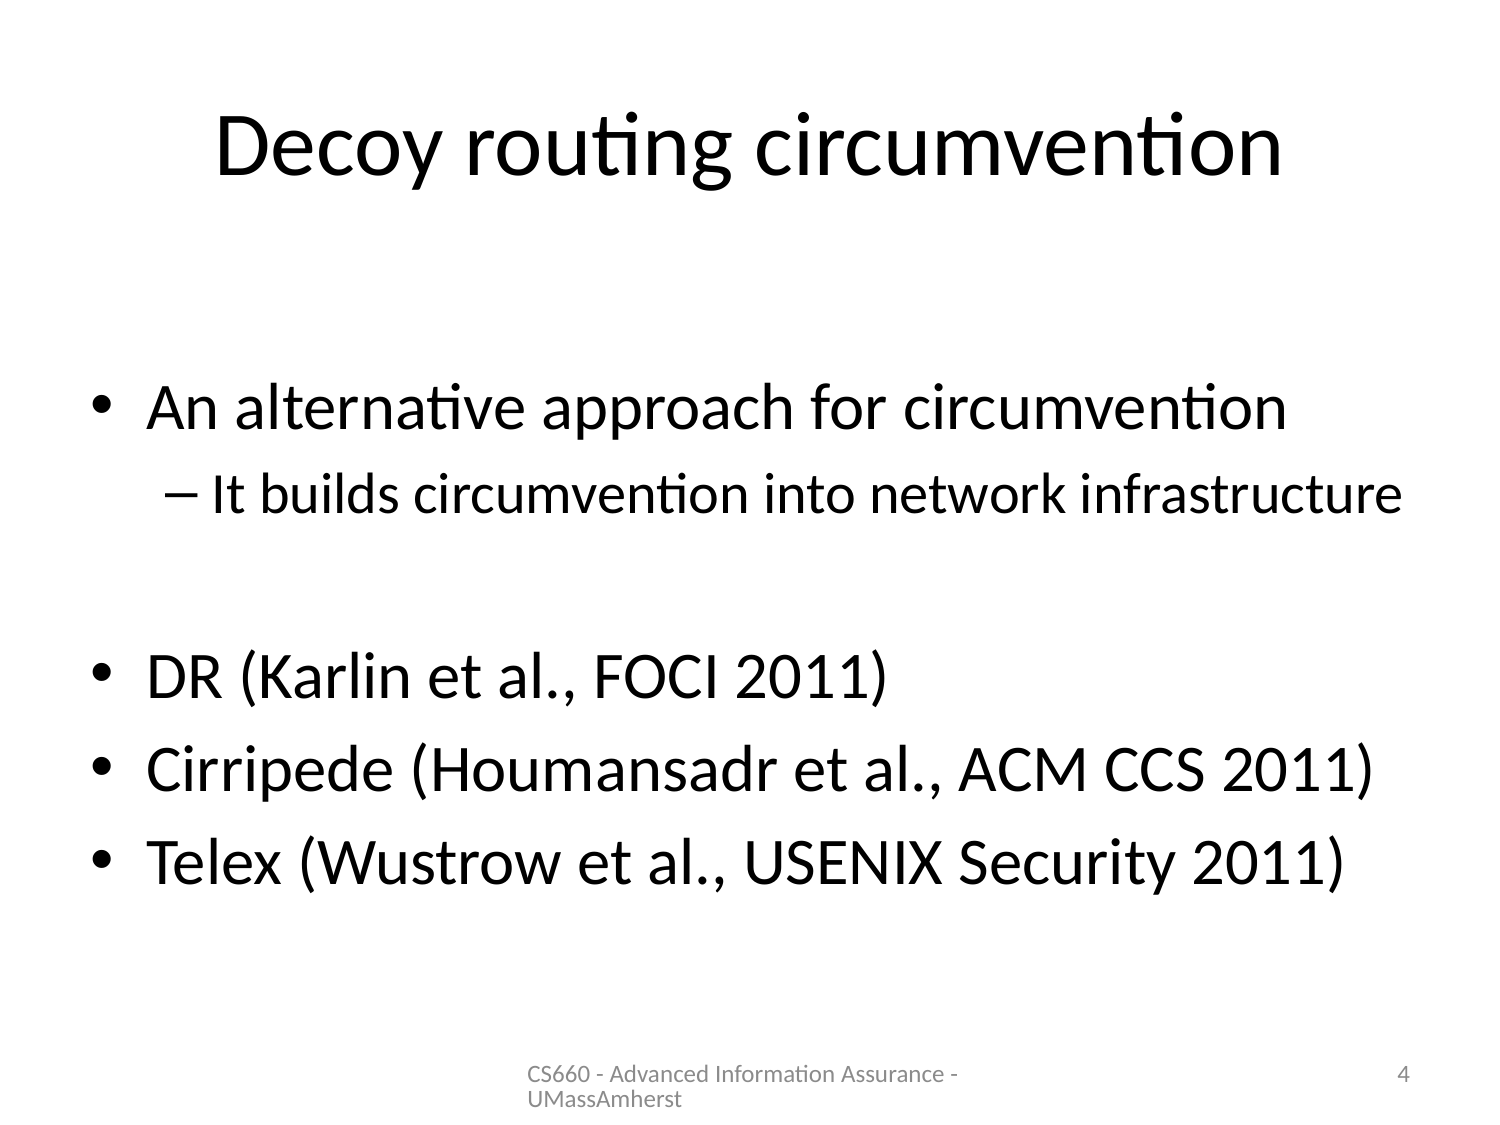

# Decoy routing circumvention

An alternative approach for circumvention
It builds circumvention into network infrastructure

DR (Karlin et al., FOCI 2011)
Cirripede (Houmansadr et al., ACM CCS 2011)
Telex (Wustrow et al., USENIX Security 2011)
CS660 - Advanced Information Assurance - UMassAmherst
4